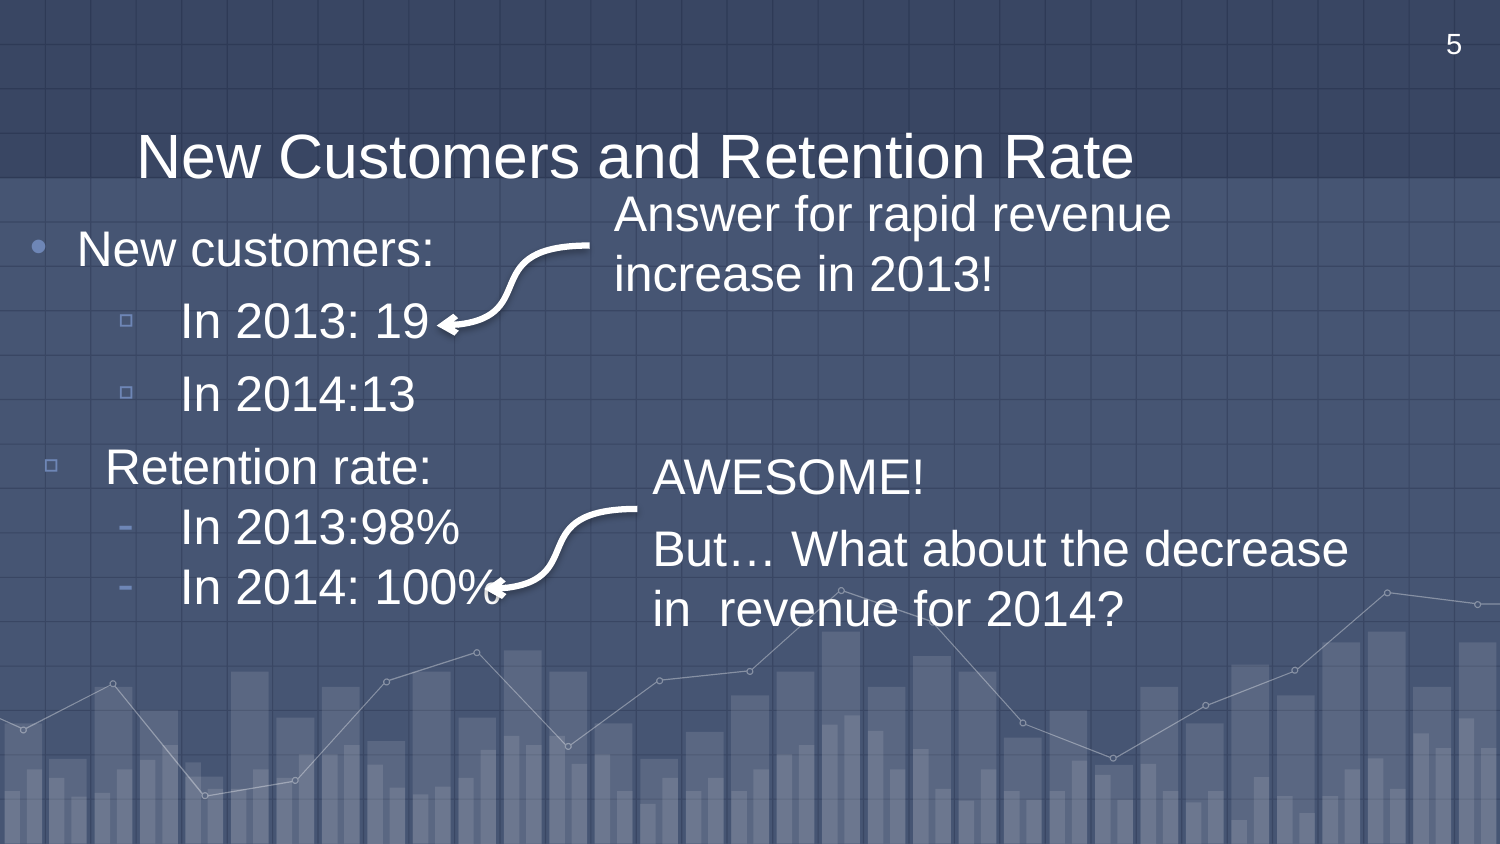

5
# New Customers and Retention Rate
Answer for rapid revenue increase in 2013!

New customers:
In 2013: 19
In 2014:13
Retention rate:
In 2013:98%
In 2014: 100%

AWESOME!
But… What about the decrease in  revenue for 2014?